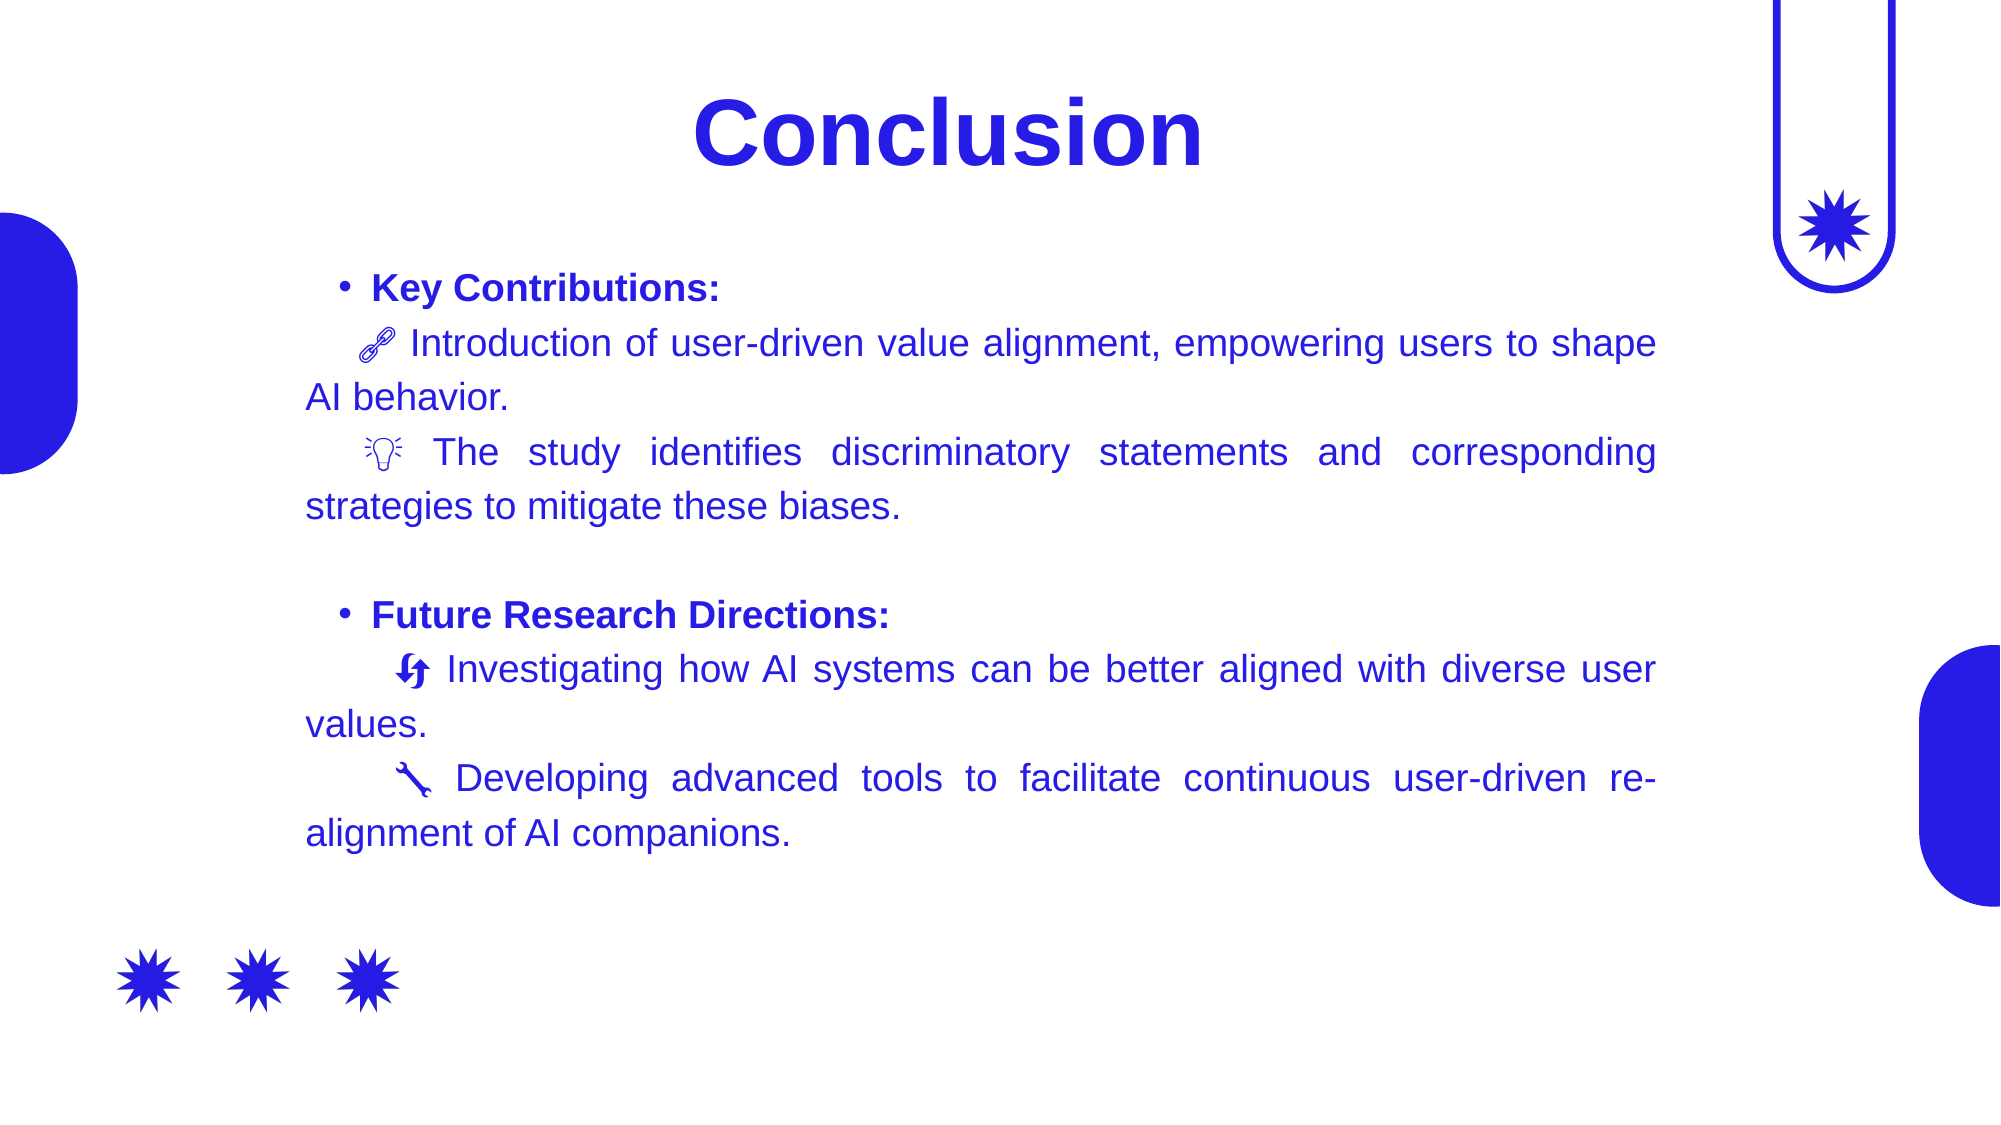

Conclusion

Key Contributions:
    🔗 Introduction of user-driven value alignment, empowering users to shape AI behavior.
  💡 The study identifies discriminatory statements and corresponding strategies to mitigate these biases.

Future Research Directions:
      🔄 Investigating how AI systems can be better aligned with diverse user values.
    🔧 Developing advanced tools to facilitate continuous user-driven re-alignment of AI companions.